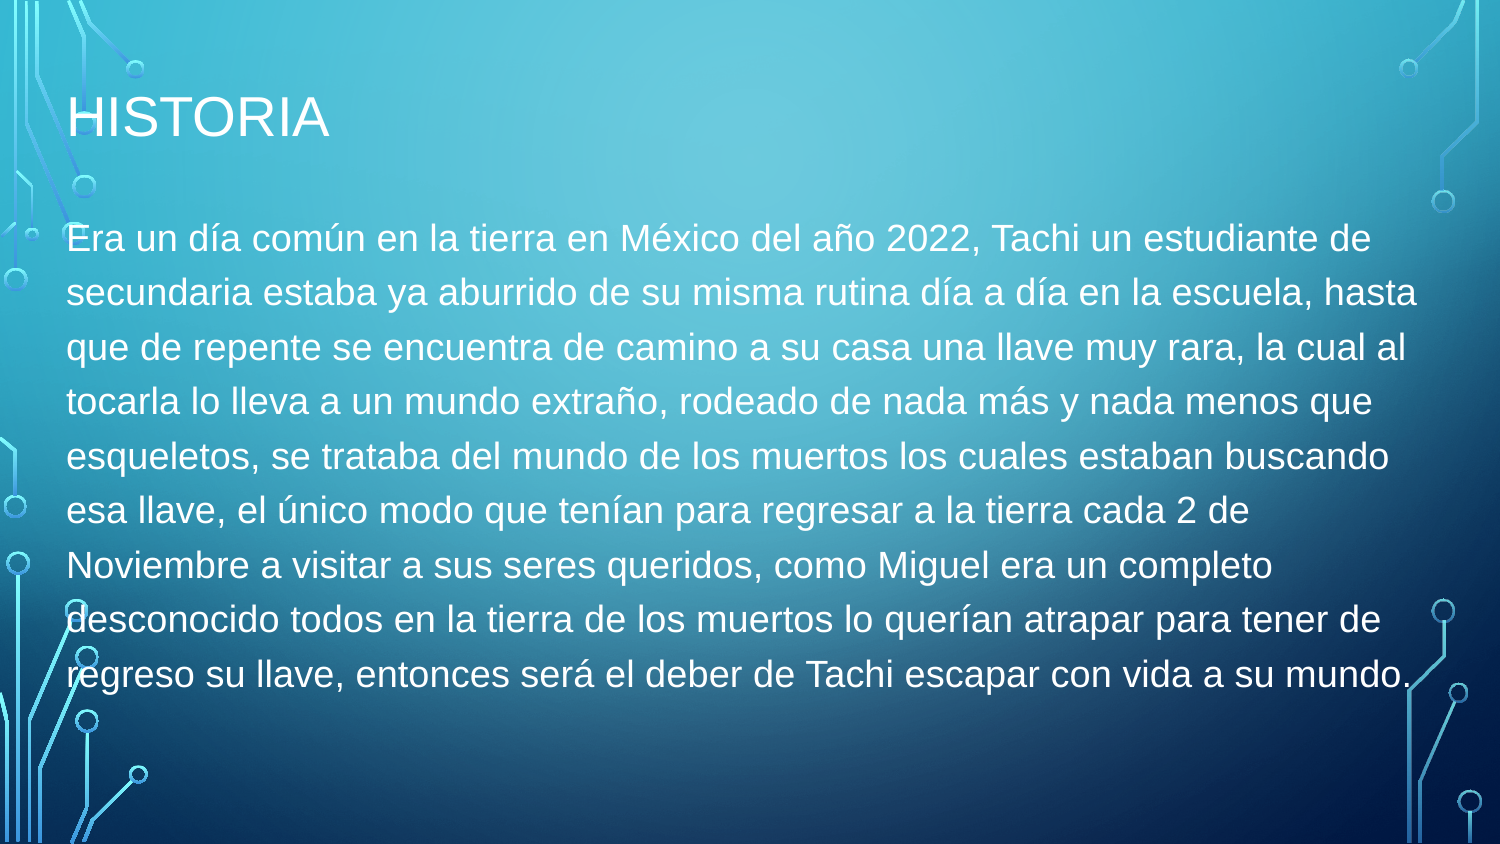

# HISTORIA
Era un día común en la tierra en México del año 2022, Tachi un estudiante de secundaria estaba ya aburrido de su misma rutina día a día en la escuela, hasta que de repente se encuentra de camino a su casa una llave muy rara, la cual al tocarla lo lleva a un mundo extraño, rodeado de nada más y nada menos que esqueletos, se trataba del mundo de los muertos los cuales estaban buscando esa llave, el único modo que tenían para regresar a la tierra cada 2 de Noviembre a visitar a sus seres queridos, como Miguel era un completo desconocido todos en la tierra de los muertos lo querían atrapar para tener de regreso su llave, entonces será el deber de Tachi escapar con vida a su mundo.